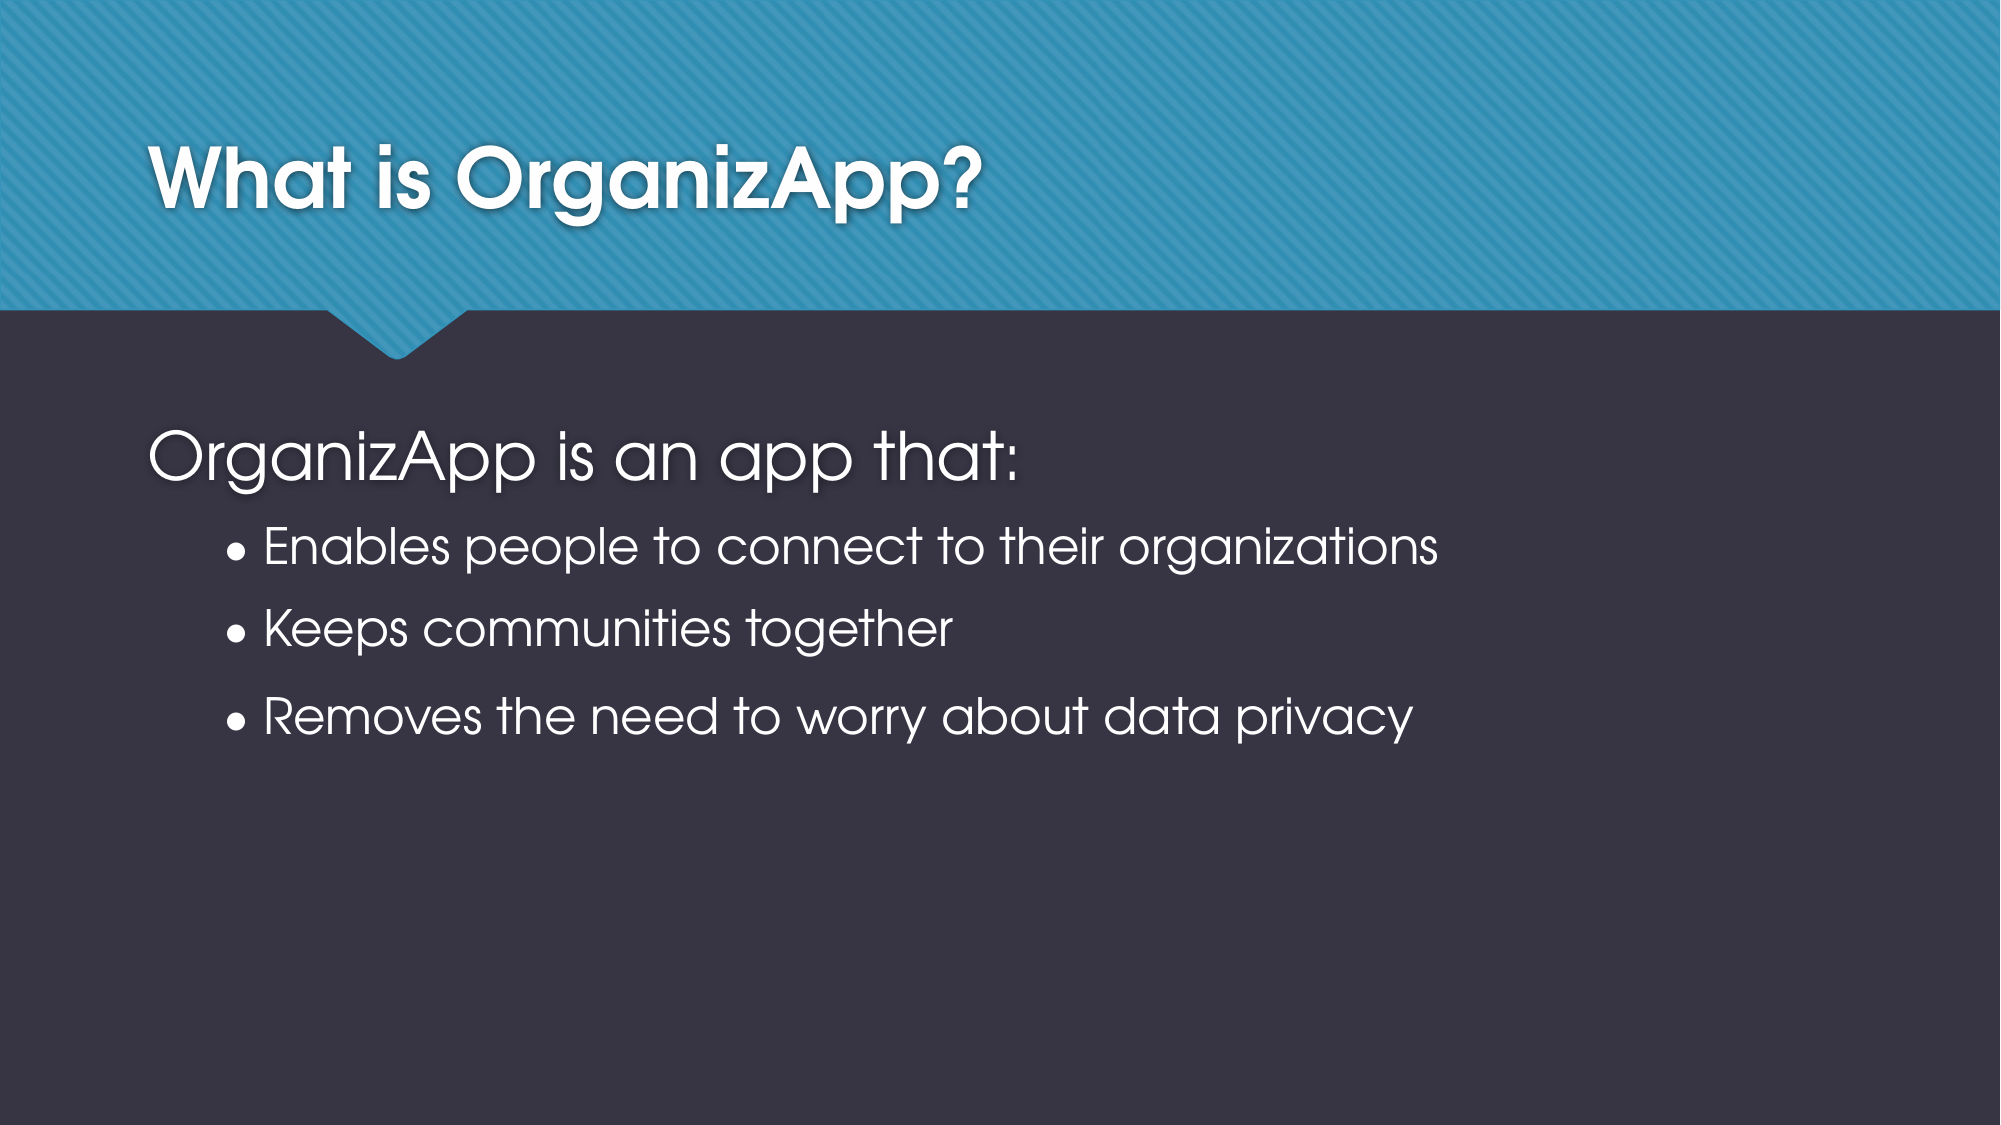

# What is OrganizApp?
OrganizApp is an app that:

• Enables people to connect to their organizations
• Keeps communities together

• Removes the need to worry about data privacy